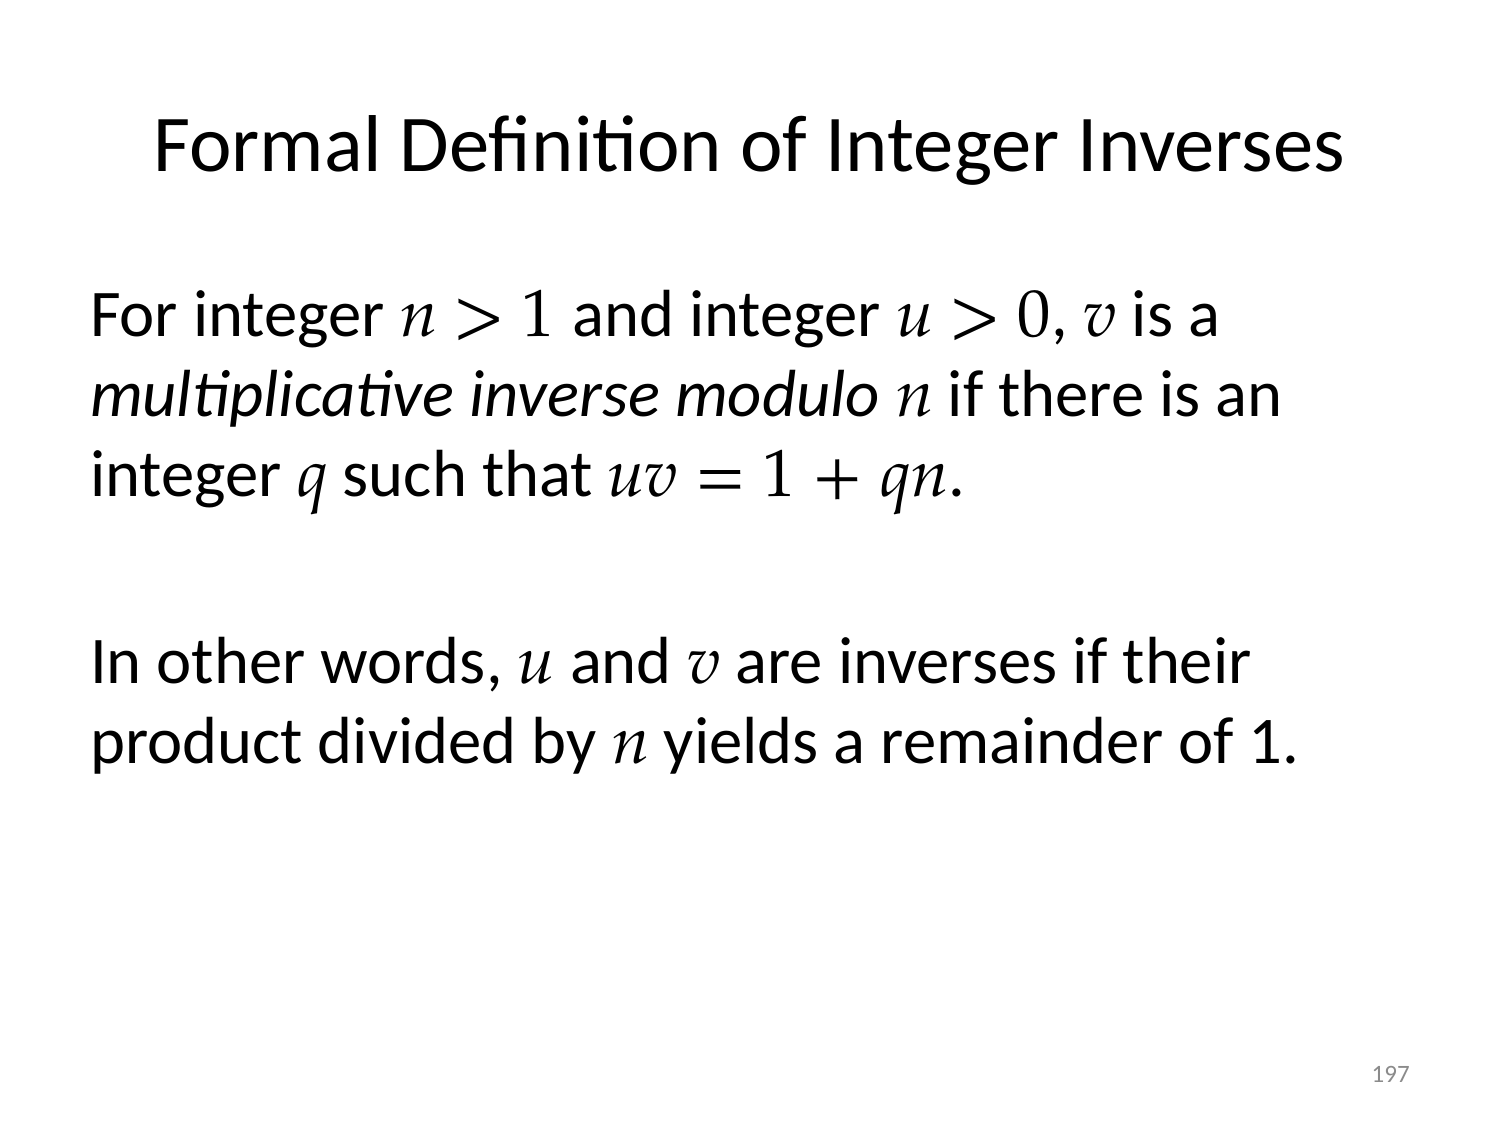

# Formal Definition of Integer Inverses
For integer n > 1 and integer u > 0, v is a
multiplicative inverse modulo n if there is an integer q such that uv = 1 + qn.

In other words, u and v are inverses if their product divided by n yields a remainder of 1.
197